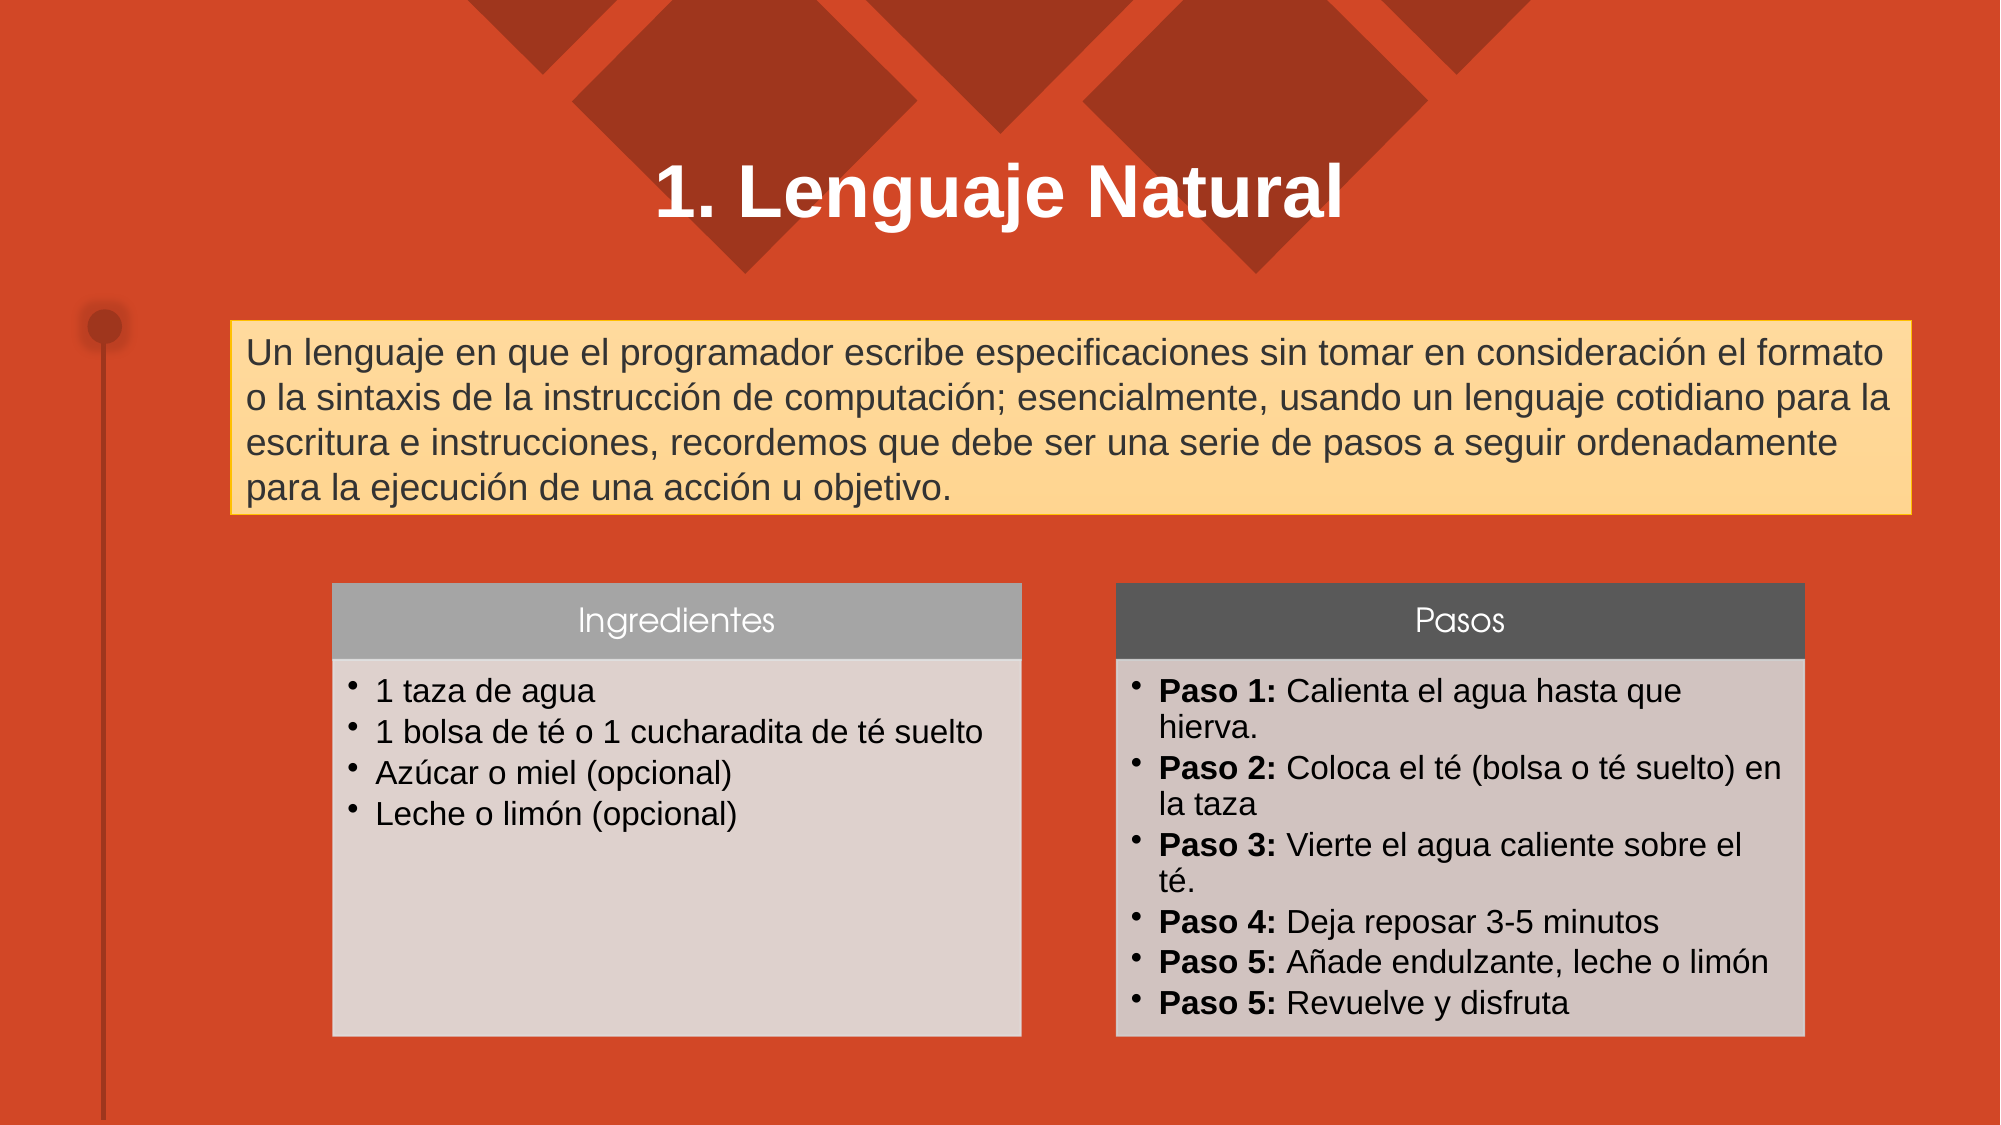

# 1. Lenguaje Natural
Un lenguaje en que el programador escribe especificaciones sin tomar en consideración el formato o la sintaxis de la instrucción de computación; esencialmente, usando un lenguaje cotidiano para la escritura e instrucciones, recordemos que debe ser una serie de pasos a seguir ordenadamente para la ejecución de una acción u objetivo.
Ingredientes
1 taza de agua
1 bolsa de té o 1 cucharadita de té suelto
Azúcar o miel (opcional)
Leche o limón (opcional)
Pasos
Paso 1: Calienta el agua hasta que hierva.
Paso 2: Coloca el té (bolsa o té suelto) en la taza
Paso 3: Vierte el agua caliente sobre el té.
Paso 4: Deja reposar 3-5 minutos
Paso 5: Añade endulzante, leche o limón
Paso 5: Revuelve y disfruta